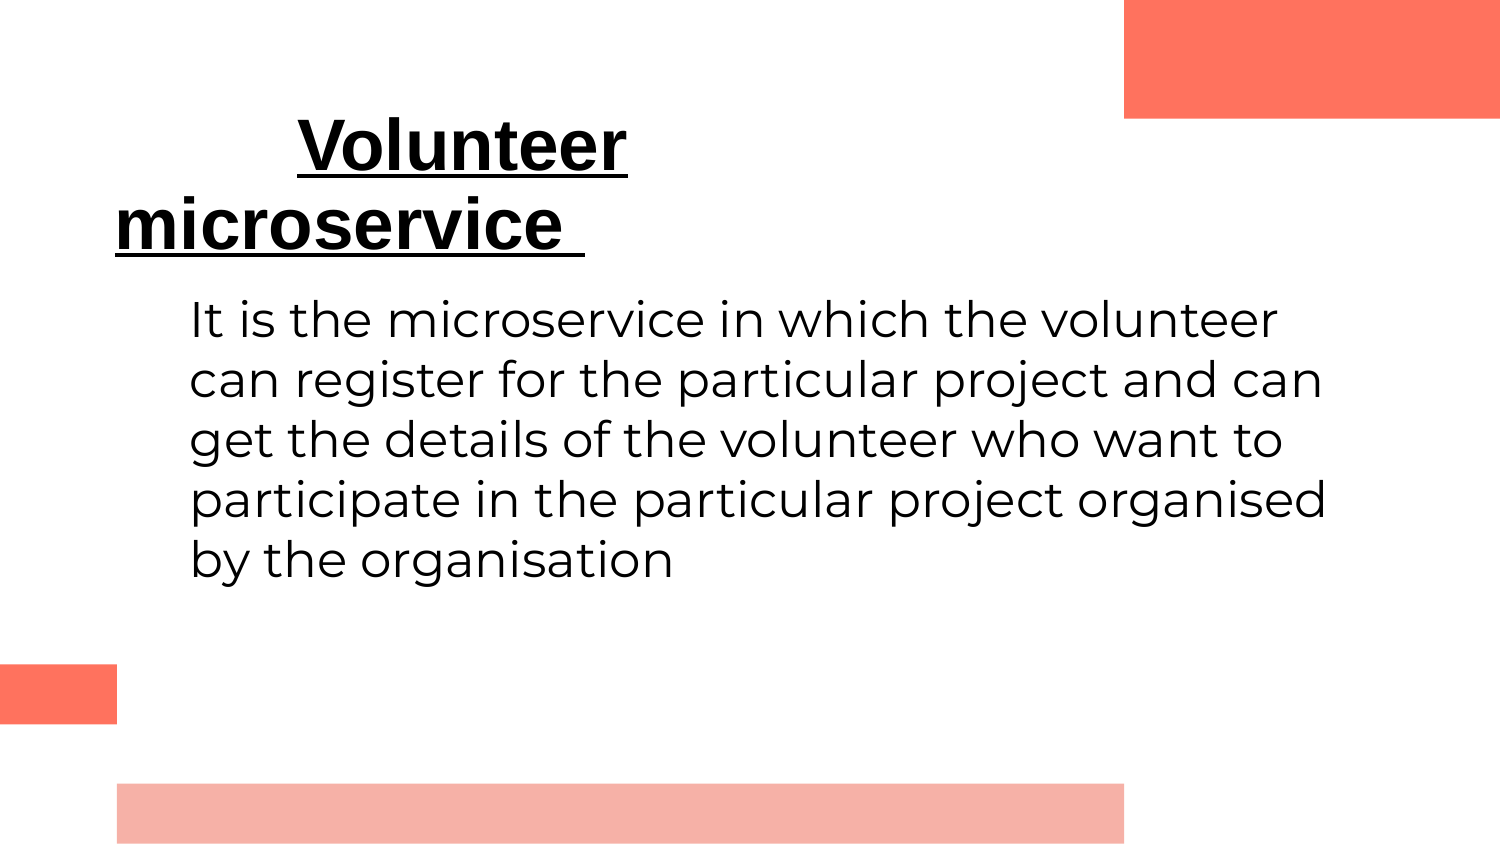

# Volunteer microservice
    It is the microservice in which the volunteer can register for the particular project and can get the details of the volunteer who want to participate in the particular project organised by the organisation